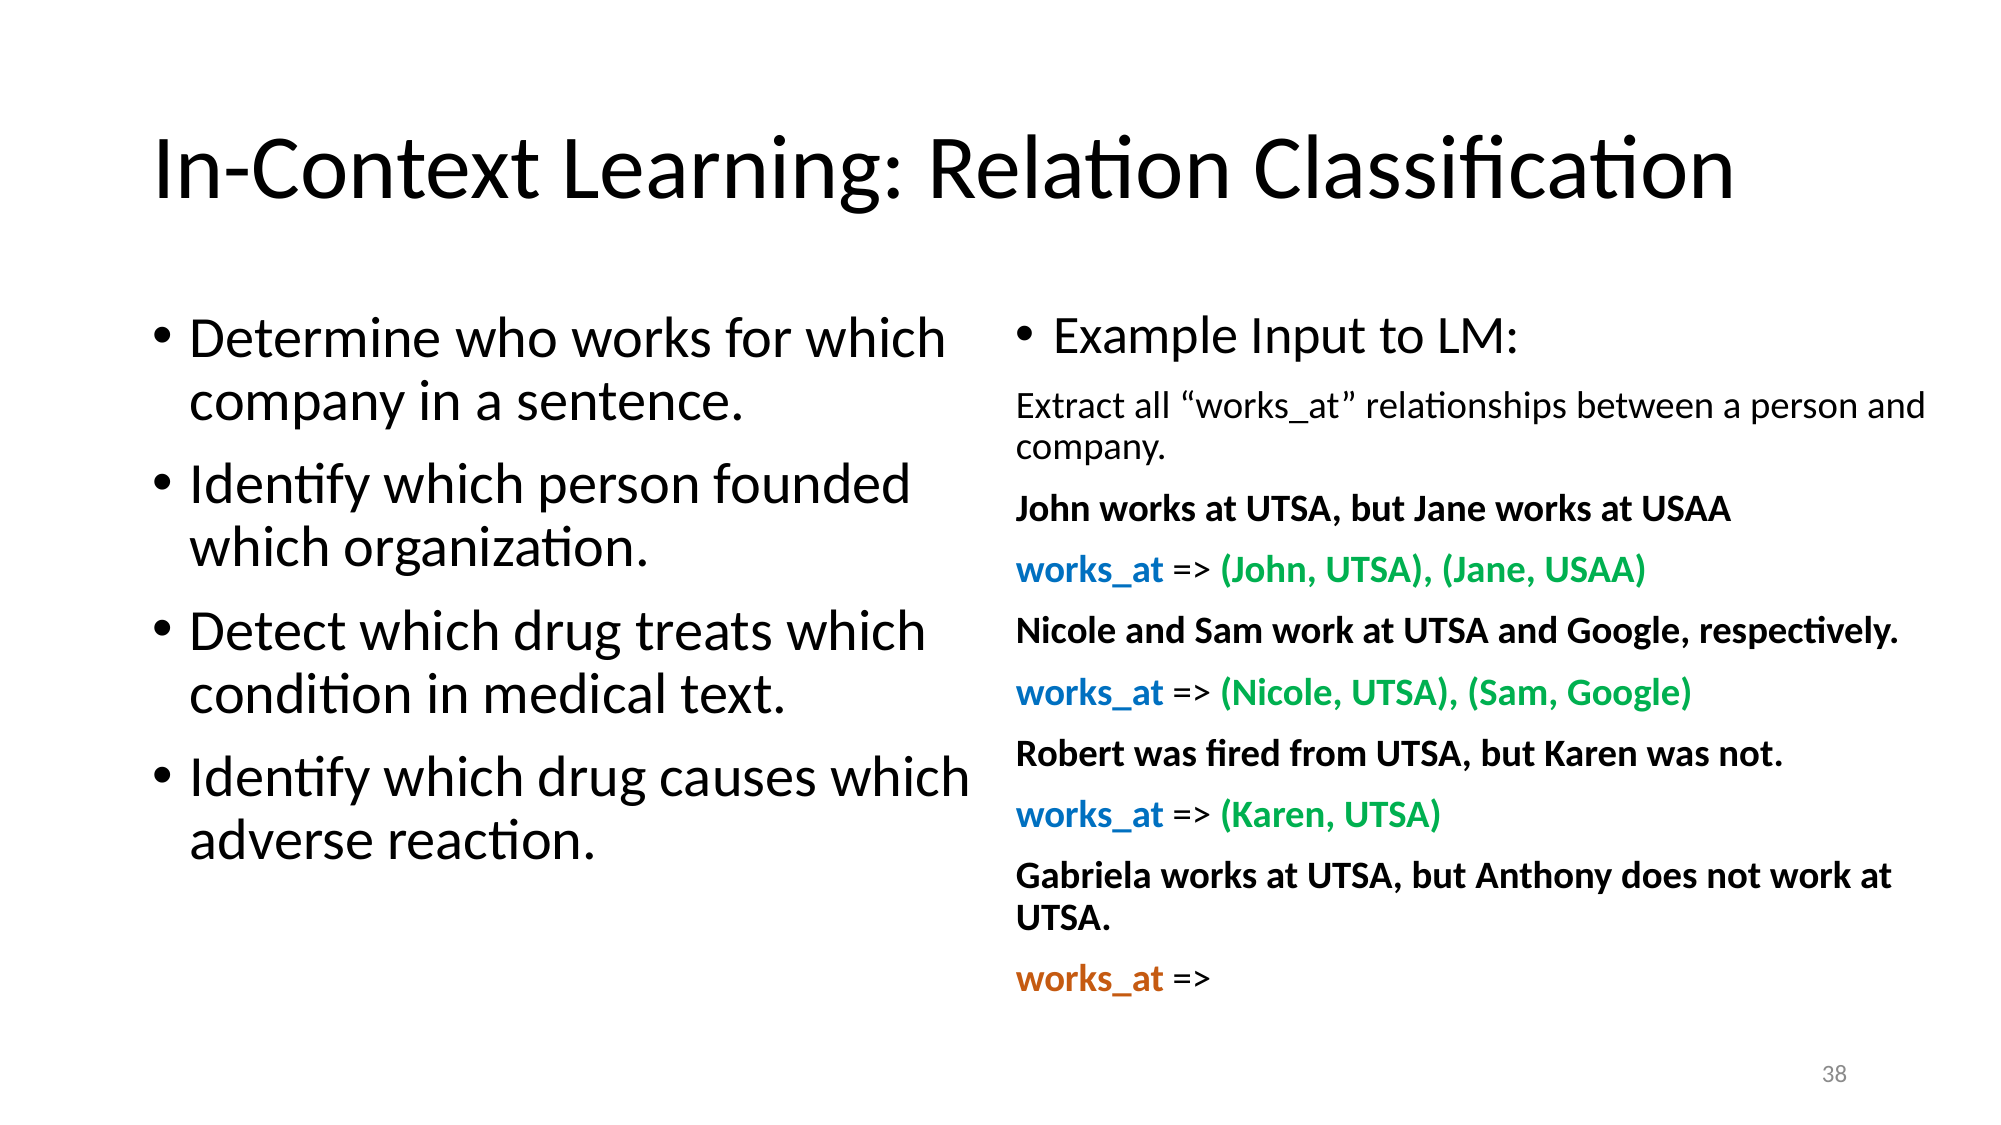

# In-Context Learning: Relation Classification
Determine who works for which company in a sentence.
Identify which person founded which organization.
Detect which drug treats which condition in medical text.
Identify which drug causes which adverse reaction.

Example Input to LM:
Extract all “works_at” relationships between a person and company.
John works at UTSA, but Jane works at USAA
works_at => (John, UTSA), (Jane, USAA)
Nicole and Sam work at UTSA and Google, respectively.
works_at => (Nicole, UTSA), (Sam, Google)
Robert was fired from UTSA, but Karen was not.
works_at => (Karen, UTSA)
Gabriela works at UTSA, but Anthony does not work at UTSA.
works_at =>

38